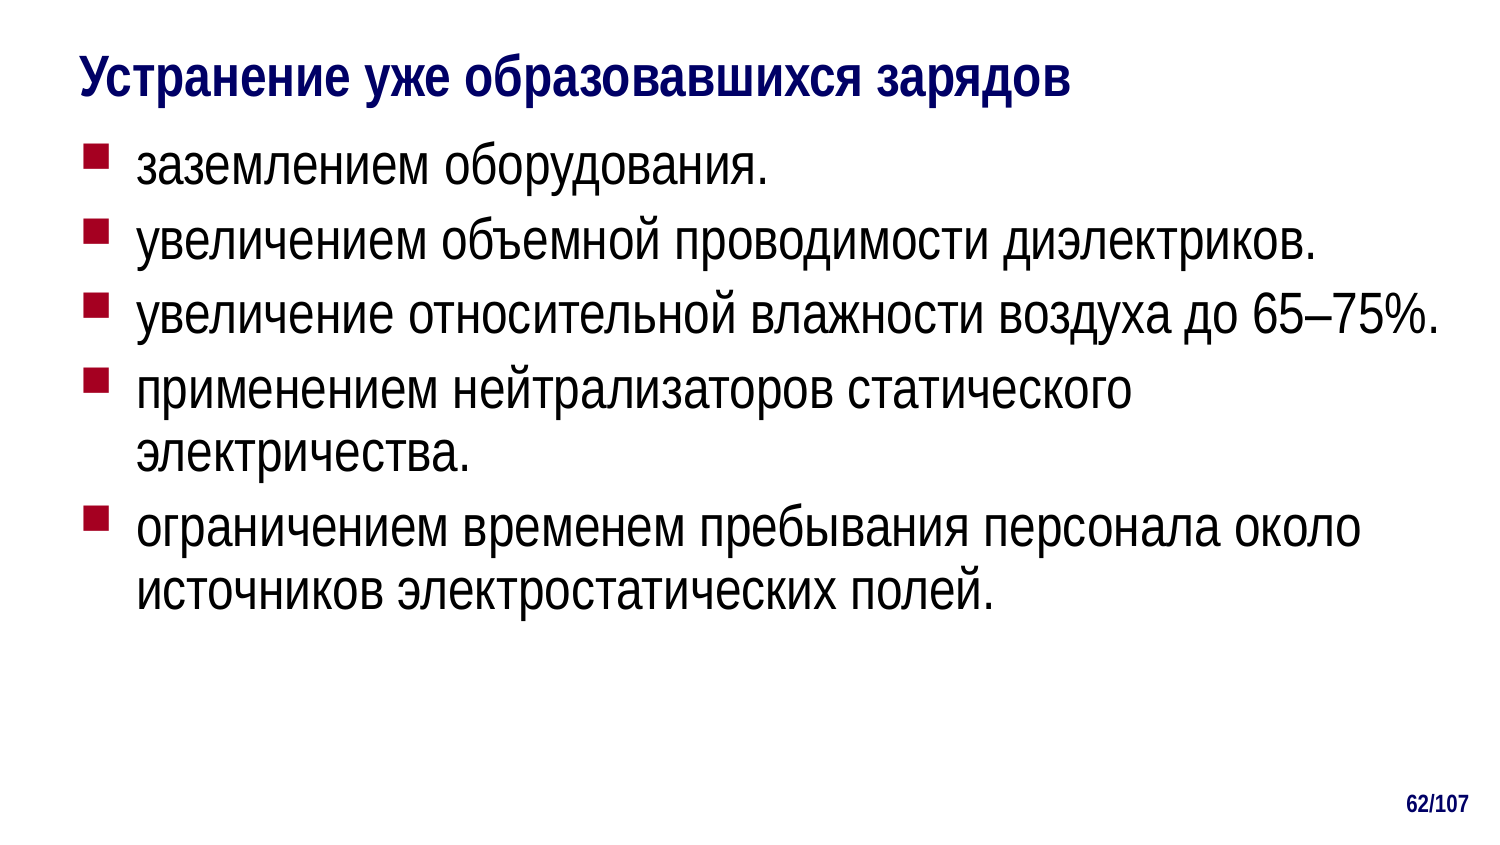

# Устранение уже образовавшихся зарядов
заземлением оборудования.
увеличением объемной проводимости диэлектриков.
увеличение относительной влажности воздуха до 65–75%.
применением нейтрализаторов статического электричества.
ограничением временем пребывания персонала около источников электростатических полей.